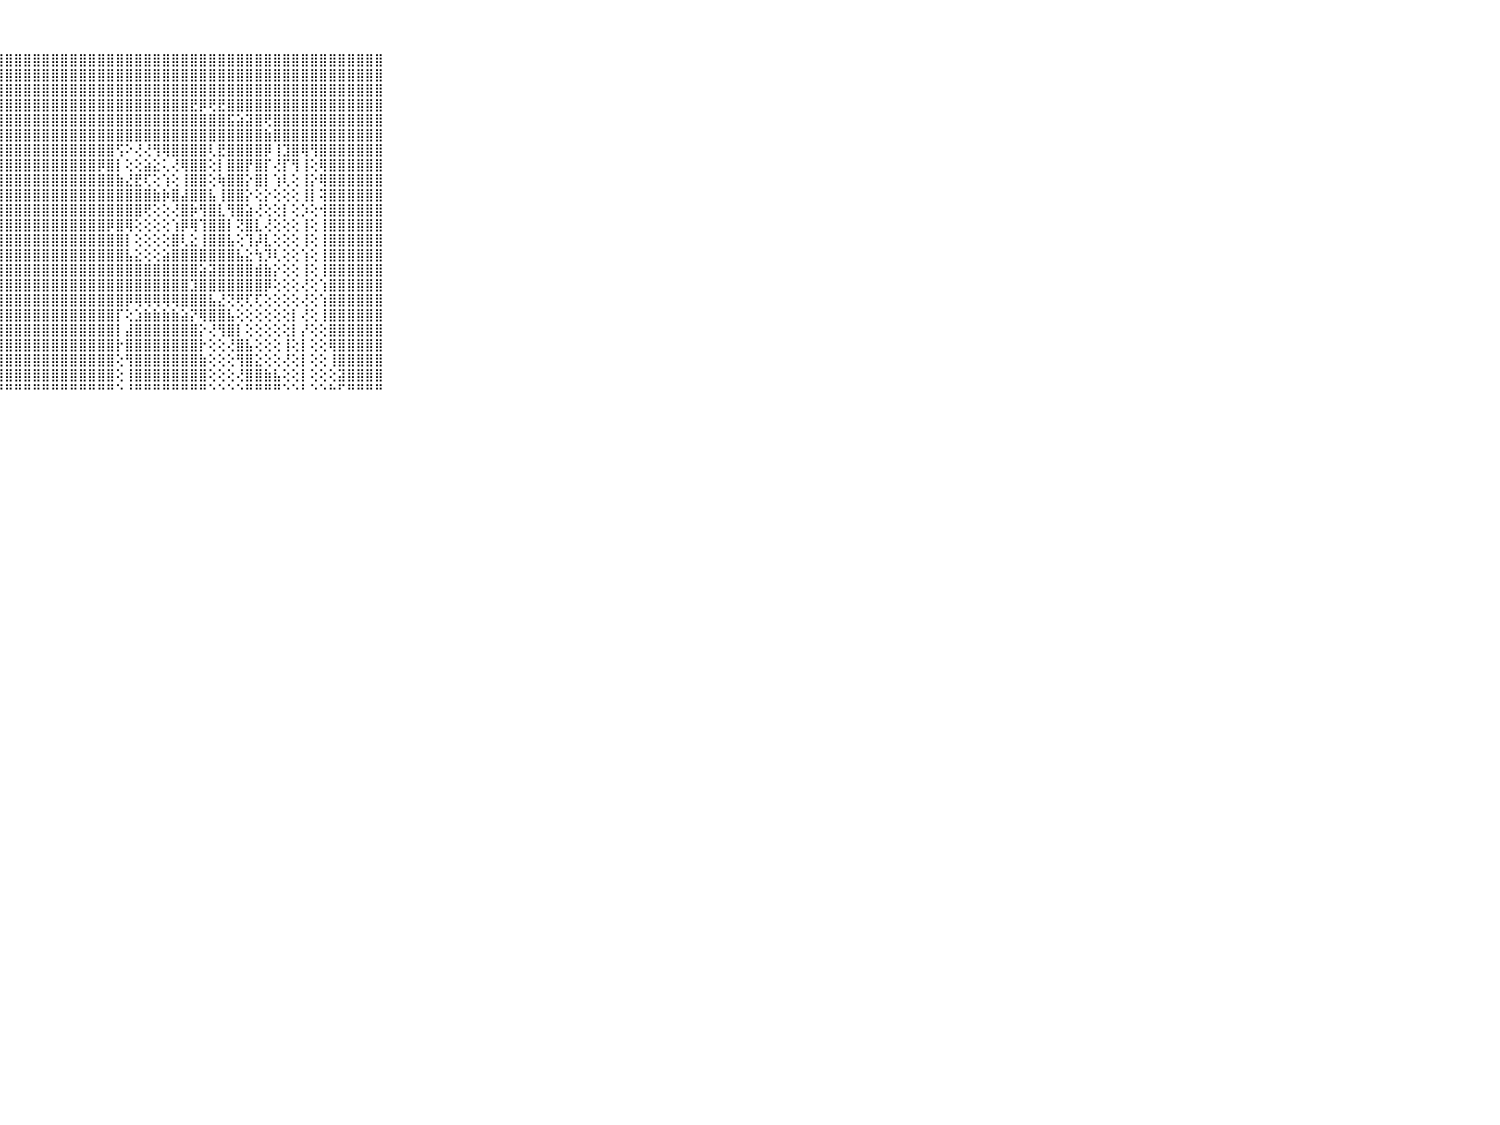

⠀⠀⠀⠀⠀⠀⠀⠀⠀⠀⠀⣿⣿⣿⣿⣿⣿⣿⣿⣿⣿⣿⣿⣿⣿⣿⣿⣿⣿⣿⣿⣿⣿⣿⣿⣿⣿⣿⣿⣿⣿⣿⣿⣿⣿⣿⣿⣿⣿⣿⣿⣿⣿⣿⣿⣿⣿⣿⣿⣿⣿⣿⣿⣿⣿⣿⣿⣿⣿⠀⠀⠀⠀⠀⠀⠀⠀⠀⠀⠀⠀
⠀⠀⠀⠀⠀⠀⠀⠀⠀⠀⠀⣿⣿⣿⣿⣿⣿⣿⣿⣿⣿⣿⣿⣿⣿⣿⣿⣿⣿⣿⣿⣿⣿⣿⣿⣿⣿⣿⣿⣿⣿⣿⣿⣿⣿⣿⣿⣿⣿⣿⣿⣿⣿⣿⣿⣿⣿⣿⣿⣿⣿⣿⣿⣿⣿⣿⣿⣿⣿⠀⠀⠀⠀⠀⠀⠀⠀⠀⠀⠀⠀
⠀⠀⠀⠀⠀⠀⠀⠀⠀⠀⠀⣿⣿⣿⣿⣿⣿⣿⣿⣿⣿⣿⣿⣿⣿⣿⣿⣿⣿⣿⣿⣿⣿⣿⣿⣿⣿⣿⣿⣿⣿⣿⣿⣿⣿⣿⣿⣿⣿⣿⣿⣿⣿⣿⣿⣿⣿⣿⣿⣿⣿⣿⣿⣿⣿⣿⣿⣿⣿⠀⠀⠀⠀⠀⠀⠀⠀⠀⠀⠀⠀
⠀⠀⠀⠀⠀⠀⠀⠀⠀⠀⠀⣿⣿⣿⣿⣿⣿⣿⣿⣿⣿⣿⣿⣿⣿⣿⣿⣿⣿⣿⣿⣿⣿⣿⣿⣿⣿⣿⣿⣿⣿⣿⣿⣿⣿⣿⣿⣿⣟⡿⢟⣟⣿⣿⣿⣿⣿⣿⣿⣿⣿⣿⣿⣿⣿⣿⣿⣿⣿⠀⠀⠀⠀⠀⠀⠀⠀⠀⠀⠀⠀
⠀⠀⠀⠀⠀⠀⠀⠀⠀⠀⠀⣿⣿⣿⣿⣿⣿⣿⣿⣿⣿⣿⣿⣿⣿⣿⣿⣿⣿⣿⣿⣿⣿⣿⣿⣿⣿⣿⣿⣿⣿⣿⣿⣿⣿⣿⣿⣿⣿⣿⣿⣿⣯⣵⣽⣿⢟⣿⣿⣿⣿⣿⣿⣿⣿⣿⣿⣿⣿⠀⠀⠀⠀⠀⠀⠀⠀⠀⠀⠀⠀
⠀⠀⠀⠀⠀⠀⠀⠀⠀⠀⠀⣿⣿⣿⣿⣿⣿⣿⣿⣿⣿⣿⣿⣿⣿⣿⣿⣿⣿⣿⣿⣿⣿⣿⣿⣿⣿⣿⣿⣿⣿⣿⣿⣿⣿⣿⣿⣿⣿⣿⣿⣿⣿⣿⣿⣿⣷⣿⣿⣿⣿⣿⣿⣿⣿⣿⣿⣿⣿⠀⠀⠀⠀⠀⠀⠀⠀⠀⠀⠀⠀
⠀⠀⠀⠀⠀⠀⠀⠀⠀⠀⠀⣿⣿⣿⣿⣿⣿⣿⣿⣿⣿⣿⣿⣿⣿⣿⣿⣿⣿⣿⣿⣿⣿⣿⣿⣿⣿⣿⣿⣿⢫⠕⢜⢜⢻⢿⣿⣿⣿⣿⢇⣟⣿⣿⣿⣿⡿⢸⣹⣿⢿⢻⣿⣿⣿⣿⣿⣿⣿⠀⠀⠀⠀⠀⠀⠀⠀⠀⠀⠀⠀
⠀⠀⠀⠀⠀⠀⠀⠀⠀⠀⠀⣿⣿⣿⣿⣿⣿⣿⣿⣿⣿⣿⣿⣿⣿⣿⣿⣿⣿⣿⣿⣿⣿⣿⣿⣿⣿⣿⡿⣿⡇⢕⢕⣵⣕⢅⢜⢿⣿⣿⢕⡇⣿⣿⡟⣿⡏⢜⡏⢻⢸⢕⢿⣿⣿⣿⣿⣿⣿⠀⠀⠀⠀⠀⠀⠀⠀⠀⠀⠀⠀
⠀⠀⠀⠀⠀⠀⠀⠀⠀⠀⠀⣿⣿⣿⣿⣿⣿⣿⣿⣿⣿⣿⣿⣿⣿⣿⣿⣿⣿⣿⣿⣿⣿⣿⣿⣿⣿⣿⣿⣿⣷⣜⣟⢏⢕⢱⢕⢸⣿⣿⢕⢷⣿⣿⡕⣿⡇⢱⢇⢕⢸⡕⢿⣿⣿⣿⣿⣿⣿⠀⠀⠀⠀⠀⠀⠀⠀⠀⠀⠀⠀
⠀⠀⠀⠀⠀⠀⠀⠀⠀⠀⠀⣿⣿⣿⣿⣿⣿⣿⣿⣿⣿⣿⣿⣿⣿⣿⣿⣿⣿⣿⣿⣿⣿⣿⣿⣿⣿⣿⣿⣿⣿⣿⣿⣿⣷⡷⣿⣼⣿⣿⣧⢸⣿⣿⡕⢕⡕⢕⢕⢕⢸⡇⢽⣿⣿⣿⣿⣿⣿⠀⠀⠀⠀⠀⠀⠀⠀⠀⠀⠀⠀
⠀⠀⠀⠀⠀⠀⠀⠀⠀⠀⠀⣿⣿⣿⣿⣿⣿⣿⣿⣿⣿⣿⣿⣿⣿⣿⣿⣿⣿⣿⣿⣿⣿⣿⣿⣿⣿⣿⣿⣿⣿⣿⣿⢟⢕⢕⢜⣿⡷⢻⣿⣇⢻⣿⣵⢜⢕⢕⡇⢕⡱⢕⢺⣿⣿⣿⣿⣿⣿⠀⠀⠀⠀⠀⠀⠀⠀⠀⠀⠀⠀
⠀⠀⠀⠀⠀⠀⠀⠀⠀⠀⠀⣿⣿⣿⣿⣿⣿⣿⣿⣿⣿⣿⣿⣿⣿⣿⣿⣿⣿⣿⣿⣿⣿⣿⣿⣿⣿⣿⣿⡿⣿⢿⢕⢕⢕⢕⢱⡿⢿⢹⣿⣿⡇⢝⣿⣇⢜⢕⢕⢕⢸⢕⢸⣿⣿⣿⣿⣿⣿⠀⠀⠀⠀⠀⠀⠀⠀⠀⠀⠀⠀
⠀⠀⠀⠀⠀⠀⠀⠀⠀⠀⠀⣿⣿⣿⣿⣿⣿⣿⣿⣿⣿⣿⣿⣿⣿⣿⣿⣿⣿⣿⣿⣿⣿⣿⣿⣿⣿⣿⣿⣿⣿⡇⢕⢕⢕⢕⣿⢇⣕⢸⣿⣿⣧⢕⢹⡼⣇⢕⢕⢕⢸⢕⢸⣿⣿⣿⣿⣿⣿⠀⠀⠀⠀⠀⠀⠀⠀⠀⠀⠀⠀
⠀⠀⠀⠀⠀⠀⠀⠀⠀⠀⠀⣿⣿⣿⣿⣿⣿⣿⣿⣿⣿⣿⣿⣿⣿⣿⣿⣿⣿⣿⣿⣿⣿⣿⣿⣿⣿⣿⣿⣿⣿⣧⣕⢕⢕⣵⣿⣿⣿⣿⣿⣿⣿⣧⣕⢳⡹⢇⢕⢕⢱⢕⢸⣿⣿⣿⣿⣿⣿⠀⠀⠀⠀⠀⠀⠀⠀⠀⠀⠀⠀
⠀⠀⠀⠀⠀⠀⠀⠀⠀⠀⠀⣿⣿⣿⣿⣿⣿⣿⣿⣿⣿⣿⣿⣿⣿⣿⣿⣿⣿⣿⣿⣿⣿⣿⣿⣿⣿⣿⣿⣿⣿⣿⣿⣿⣿⣿⣿⣿⣿⣵⣽⣿⣿⣿⣿⣾⣷⡕⢕⢕⢸⢕⢸⣿⣿⣿⣿⣿⣿⠀⠀⠀⠀⠀⠀⠀⠀⠀⠀⠀⠀
⠀⠀⠀⠀⠀⠀⠀⠀⠀⠀⠀⣿⣿⣿⣿⣿⣿⣿⣿⣿⣿⣿⣿⣿⣿⣿⣿⣿⣿⣿⣿⣿⣿⣿⣿⣿⣿⣿⣿⣿⣿⣿⣿⣿⣿⣿⣿⣿⣹⣿⣿⣿⣿⣿⣿⣿⡿⢕⢕⢕⢜⢕⢱⣿⣿⣿⣿⣿⣿⠀⠀⠀⠀⠀⠀⠀⠀⠀⠀⠀⠀
⠀⠀⠀⠀⠀⠀⠀⠀⠀⠀⠀⣿⣿⣿⣿⣿⣿⣿⣿⣿⣿⣿⣿⣿⣿⣿⣿⣿⣿⣿⣿⣿⣿⣿⣿⣿⣿⣿⣿⣿⣿⡿⢿⢿⢿⢿⢿⣿⣿⣿⣧⣜⢝⢟⢏⢏⢕⢕⢕⢕⢜⢕⢱⣿⣿⣿⣿⣿⣿⠀⠀⠀⠀⠀⠀⠀⠀⠀⠀⠀⠀
⠀⠀⠀⠀⠀⠀⠀⠀⠀⠀⠀⣿⣿⣿⣿⣿⣿⣿⣿⣿⣿⣿⣿⣿⣿⣿⣿⣿⣿⣿⣿⣿⣿⣿⣿⣿⣿⣿⣿⣿⡏⢕⣱⣷⣷⣷⣷⣵⡝⢿⣿⣿⣧⢕⢕⢕⢕⢕⢕⡇⢜⢕⢸⣿⣿⣿⣿⣿⣿⠀⠀⠀⠀⠀⠀⠀⠀⠀⠀⠀⠀
⠀⠀⠀⠀⠀⠀⠀⠀⠀⠀⠀⣿⣿⣿⣿⣿⣿⣿⣿⣿⣿⣿⣿⣿⣿⣿⣿⣿⣿⣿⣿⣿⣿⣿⣿⣿⣿⣿⣿⣿⡇⣼⣿⣿⣿⣿⣿⣿⣿⡕⢜⢻⣿⡇⢕⢕⢕⢕⢕⡇⡜⢕⢕⣿⣿⣿⣿⣿⣿⠀⠀⠀⠀⠀⠀⠀⠀⠀⠀⠀⠀
⠀⠀⠀⠀⠀⠀⠀⠀⠀⠀⠀⣿⣿⣿⣿⣿⣿⣿⣿⣿⣿⣿⣿⣿⣿⣿⣿⣿⣿⣿⣿⣿⣿⣿⣿⣿⣿⣿⣿⣿⡗⣿⣿⣿⣿⣿⣿⣿⣿⡗⢕⢕⢜⣿⣧⢕⢕⢕⢸⢕⡇⢕⢕⢿⣿⣿⣿⣿⣿⠀⠀⠀⠀⠀⠀⠀⠀⠀⠀⠀⠀
⠀⠀⠀⠀⠀⠀⠀⠀⠀⠀⠀⣿⣿⣿⣿⣿⣿⣿⣿⣿⣿⣿⣿⣿⣿⣿⣿⣿⣿⣿⣿⣿⣿⣿⣿⣿⣿⣿⣿⣿⢕⢻⣿⣿⣿⣿⣿⣿⣿⣷⢕⢕⢕⢻⣿⣕⢕⢕⢜⢕⡇⢕⢕⢸⣿⣿⣿⣿⣿⠀⠀⠀⠀⠀⠀⠀⠀⠀⠀⠀⠀
⠀⠀⠀⠀⠀⠀⠀⠀⠀⠀⠀⣿⣿⣿⣿⣿⣿⣿⣿⣿⣿⣿⣿⣿⣿⣿⣿⣿⣿⣿⣿⣿⣿⣿⣿⣿⣿⣿⣿⣿⢕⢸⣿⣿⣿⣿⣿⣿⣿⣿⢕⢕⢕⢜⣿⣿⣷⣧⢕⢕⡇⢕⢕⢕⣽⣿⣿⣿⣿⠀⠀⠀⠀⠀⠀⠀⠀⠀⠀⠀⠀
⠀⠀⠀⠀⠀⠀⠀⠀⠀⠀⠀⠛⠛⠛⠛⠛⠛⠛⠛⠛⠛⠛⠛⠛⠛⠛⠛⠛⠛⠛⠛⠛⠛⠛⠛⠛⠛⠛⠛⠛⠑⠘⠛⠛⠛⠛⠛⠛⠛⠛⠑⠑⠑⠑⠛⠛⠛⠛⠑⠑⠃⠑⠑⠓⠋⠛⠛⠛⠛⠀⠀⠀⠀⠀⠀⠀⠀⠀⠀⠀⠀